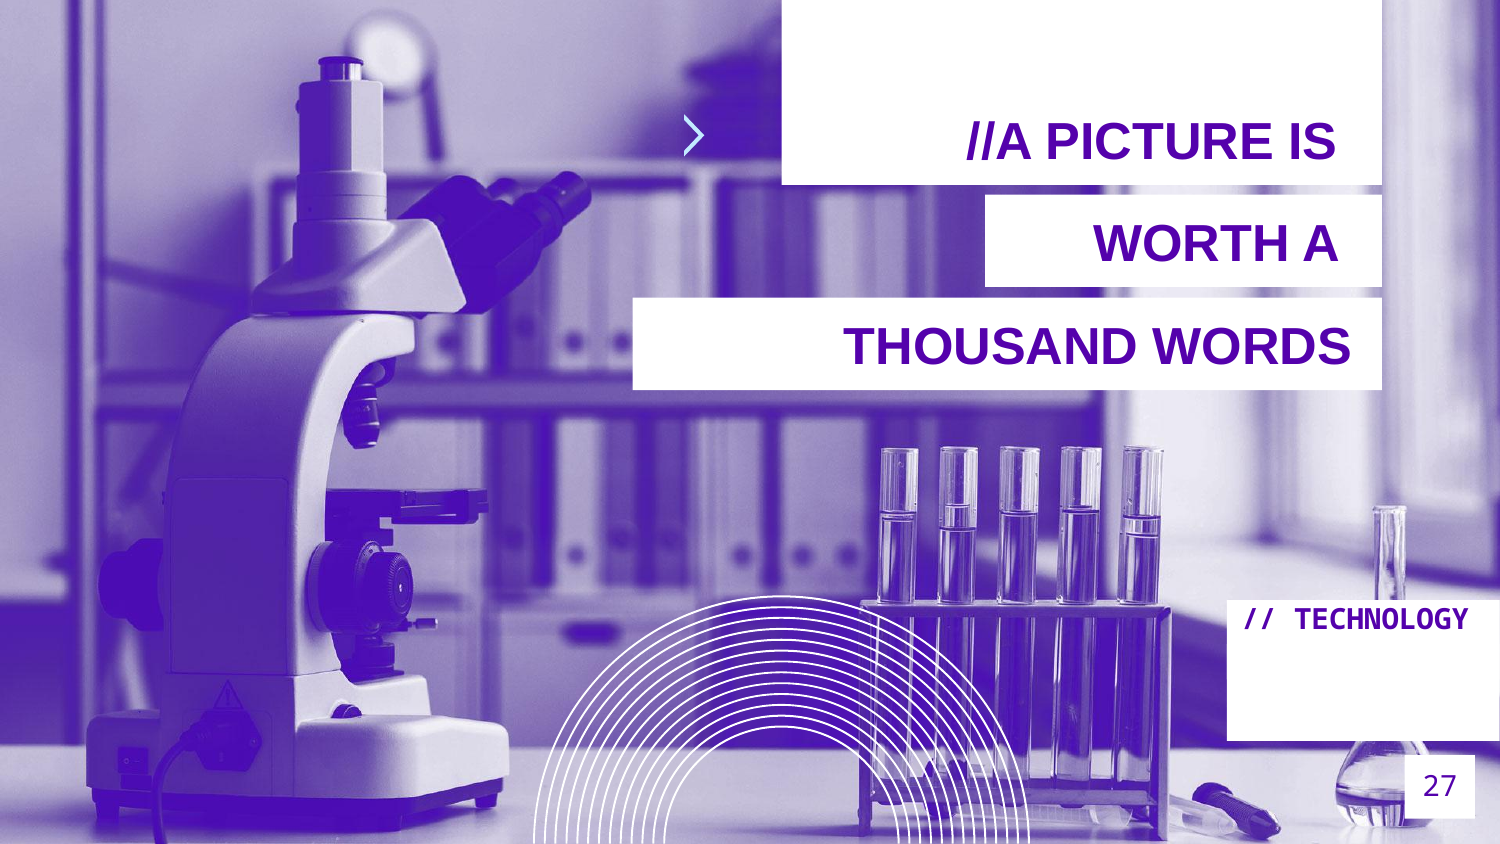

//A PICTURE IS

WORTH A
THOUSAND WORDS

// TECHNOLOGY
// INNOVATION
27